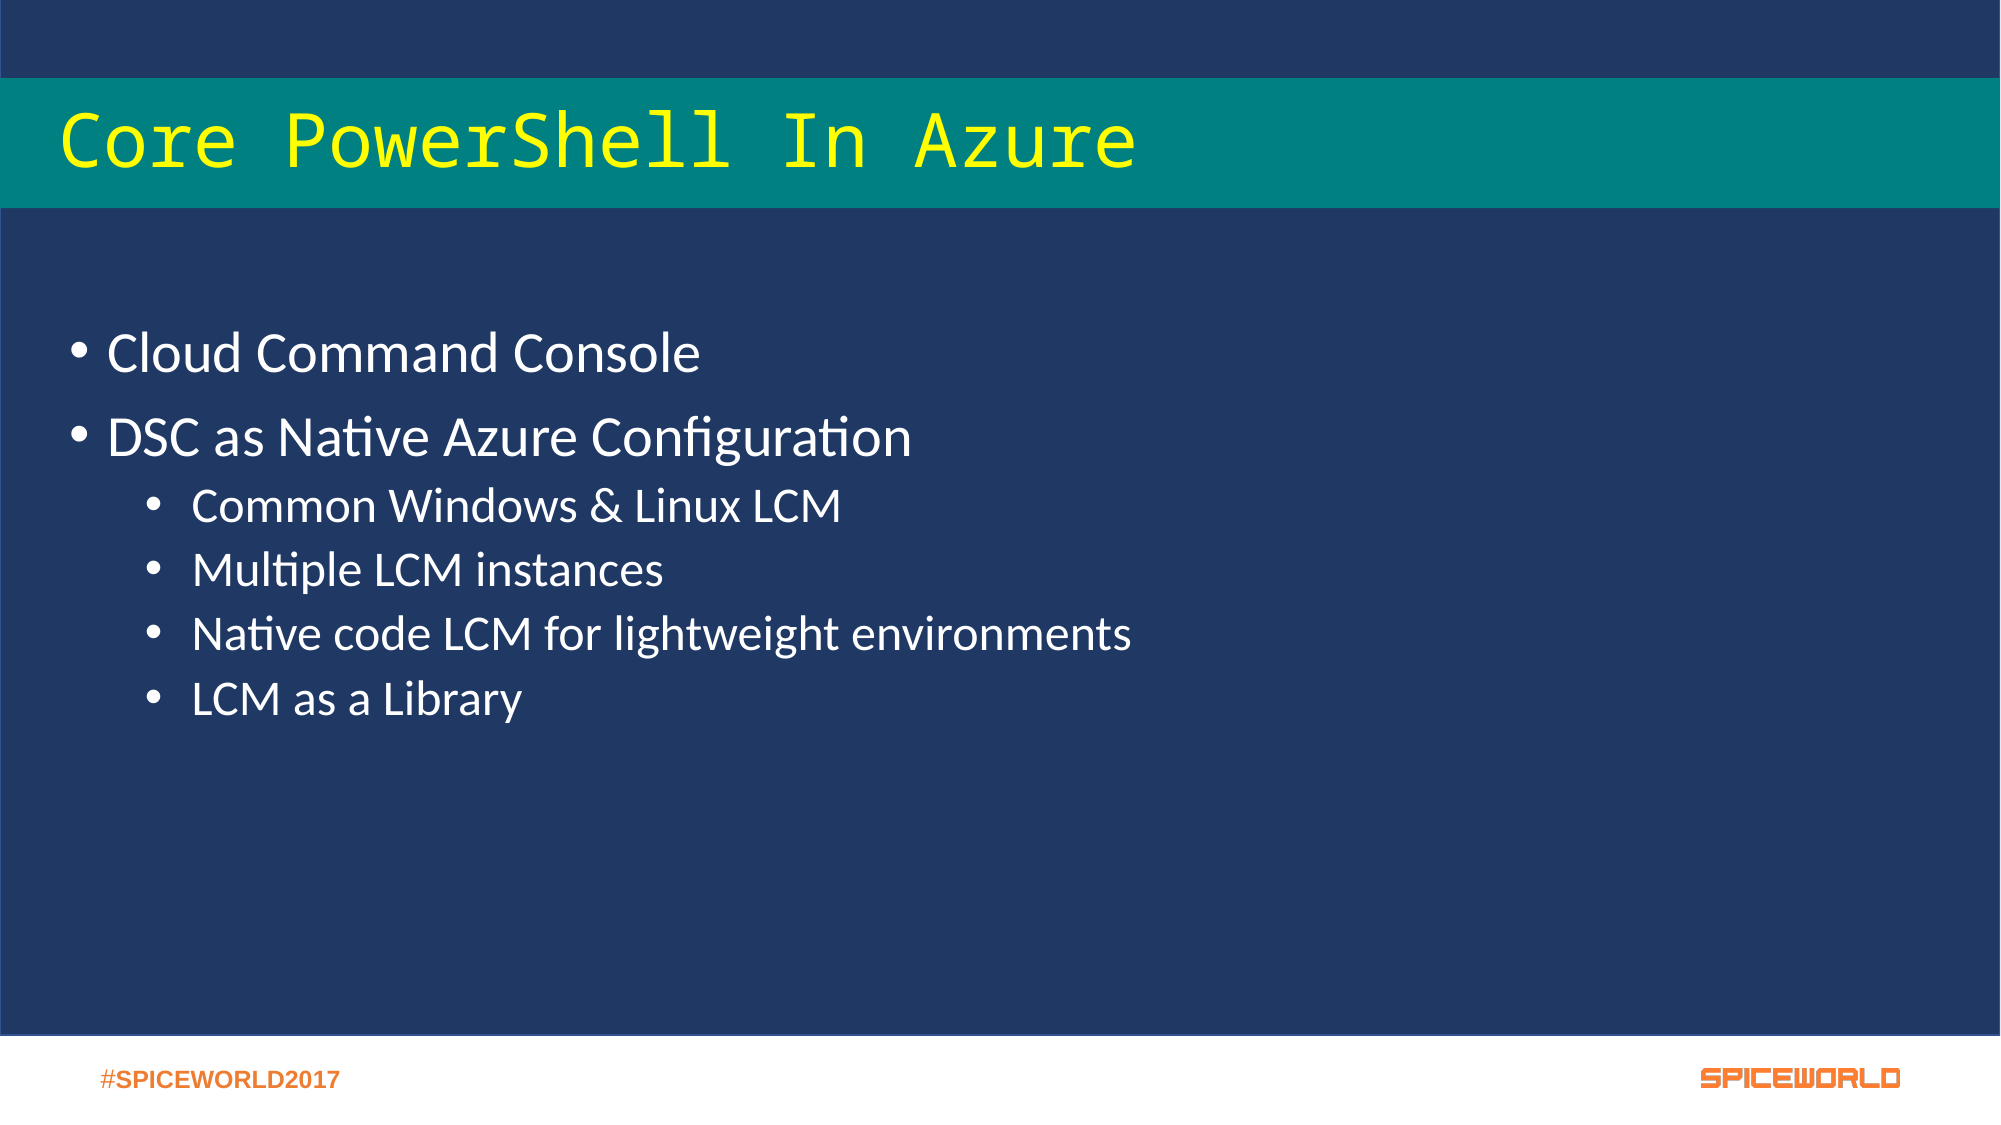

# Core PowerShell In Azure
Cloud Command Console
DSC as Native Azure Configuration
Common Windows & Linux LCM
Multiple LCM instances
Native code LCM for lightweight environments
LCM as a Library